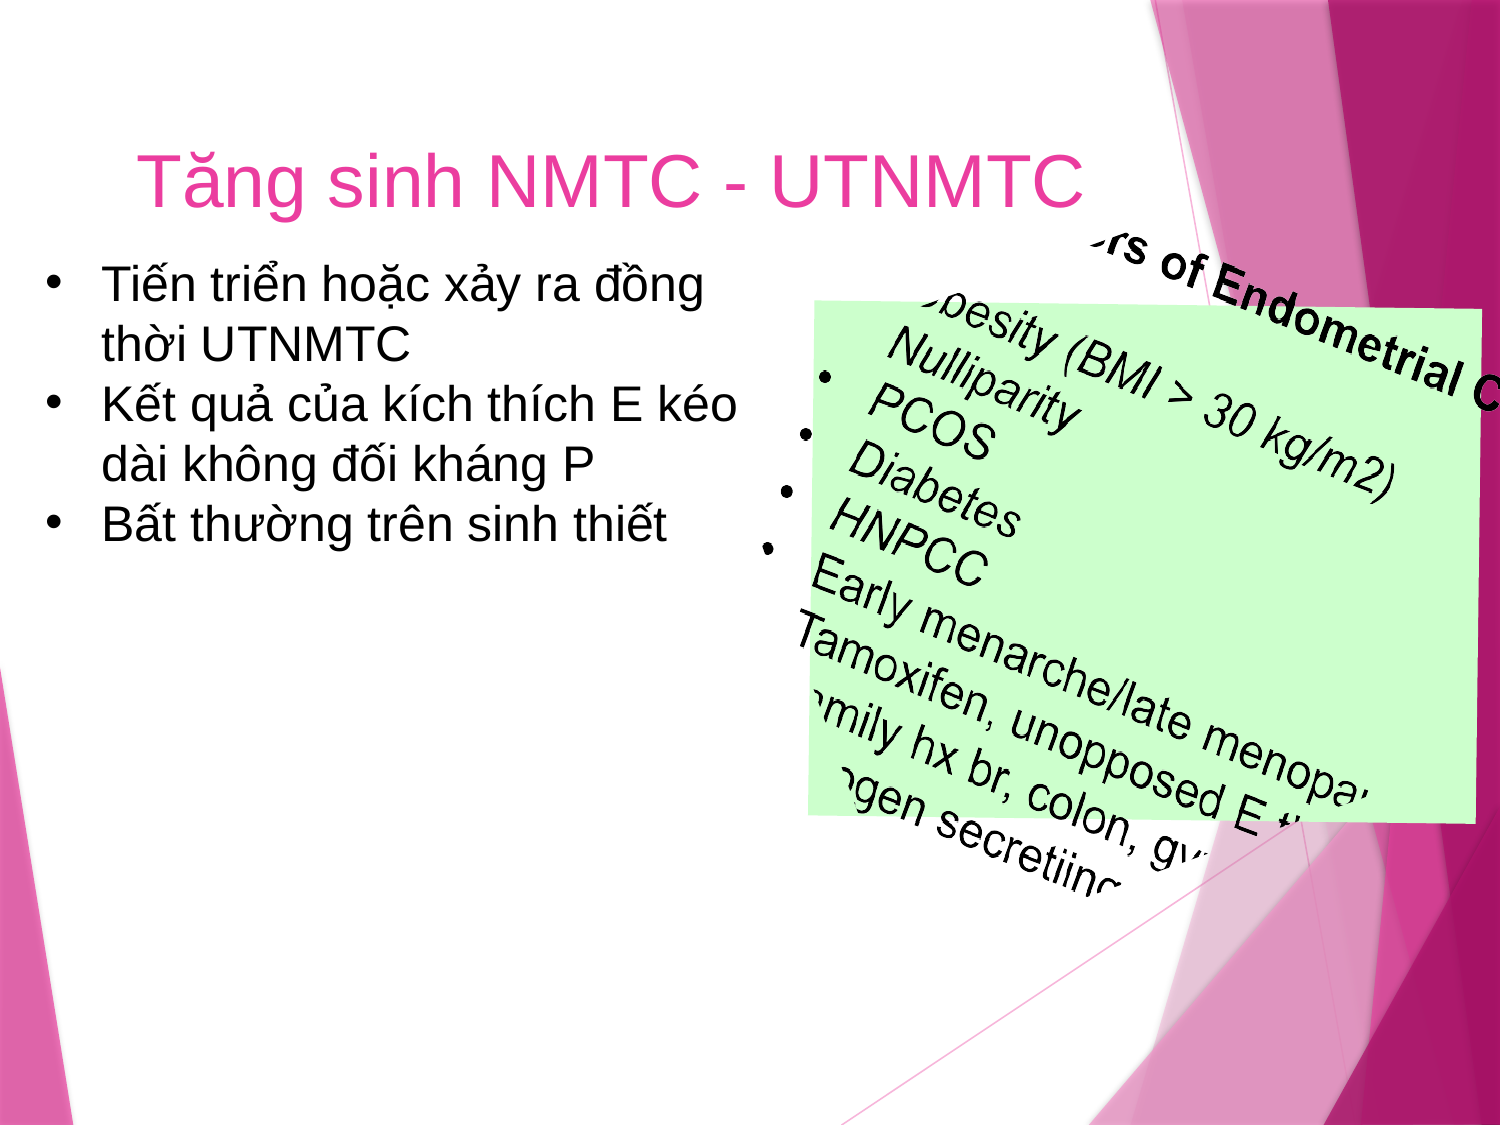

# Tăng sinh NMTC - UTNMTC

Tiến triển hoặc xảy ra đồng thời UTNMTC
Kết quả của kích thích E kéo dài không đối kháng P
Bất thường trên sinh thiết